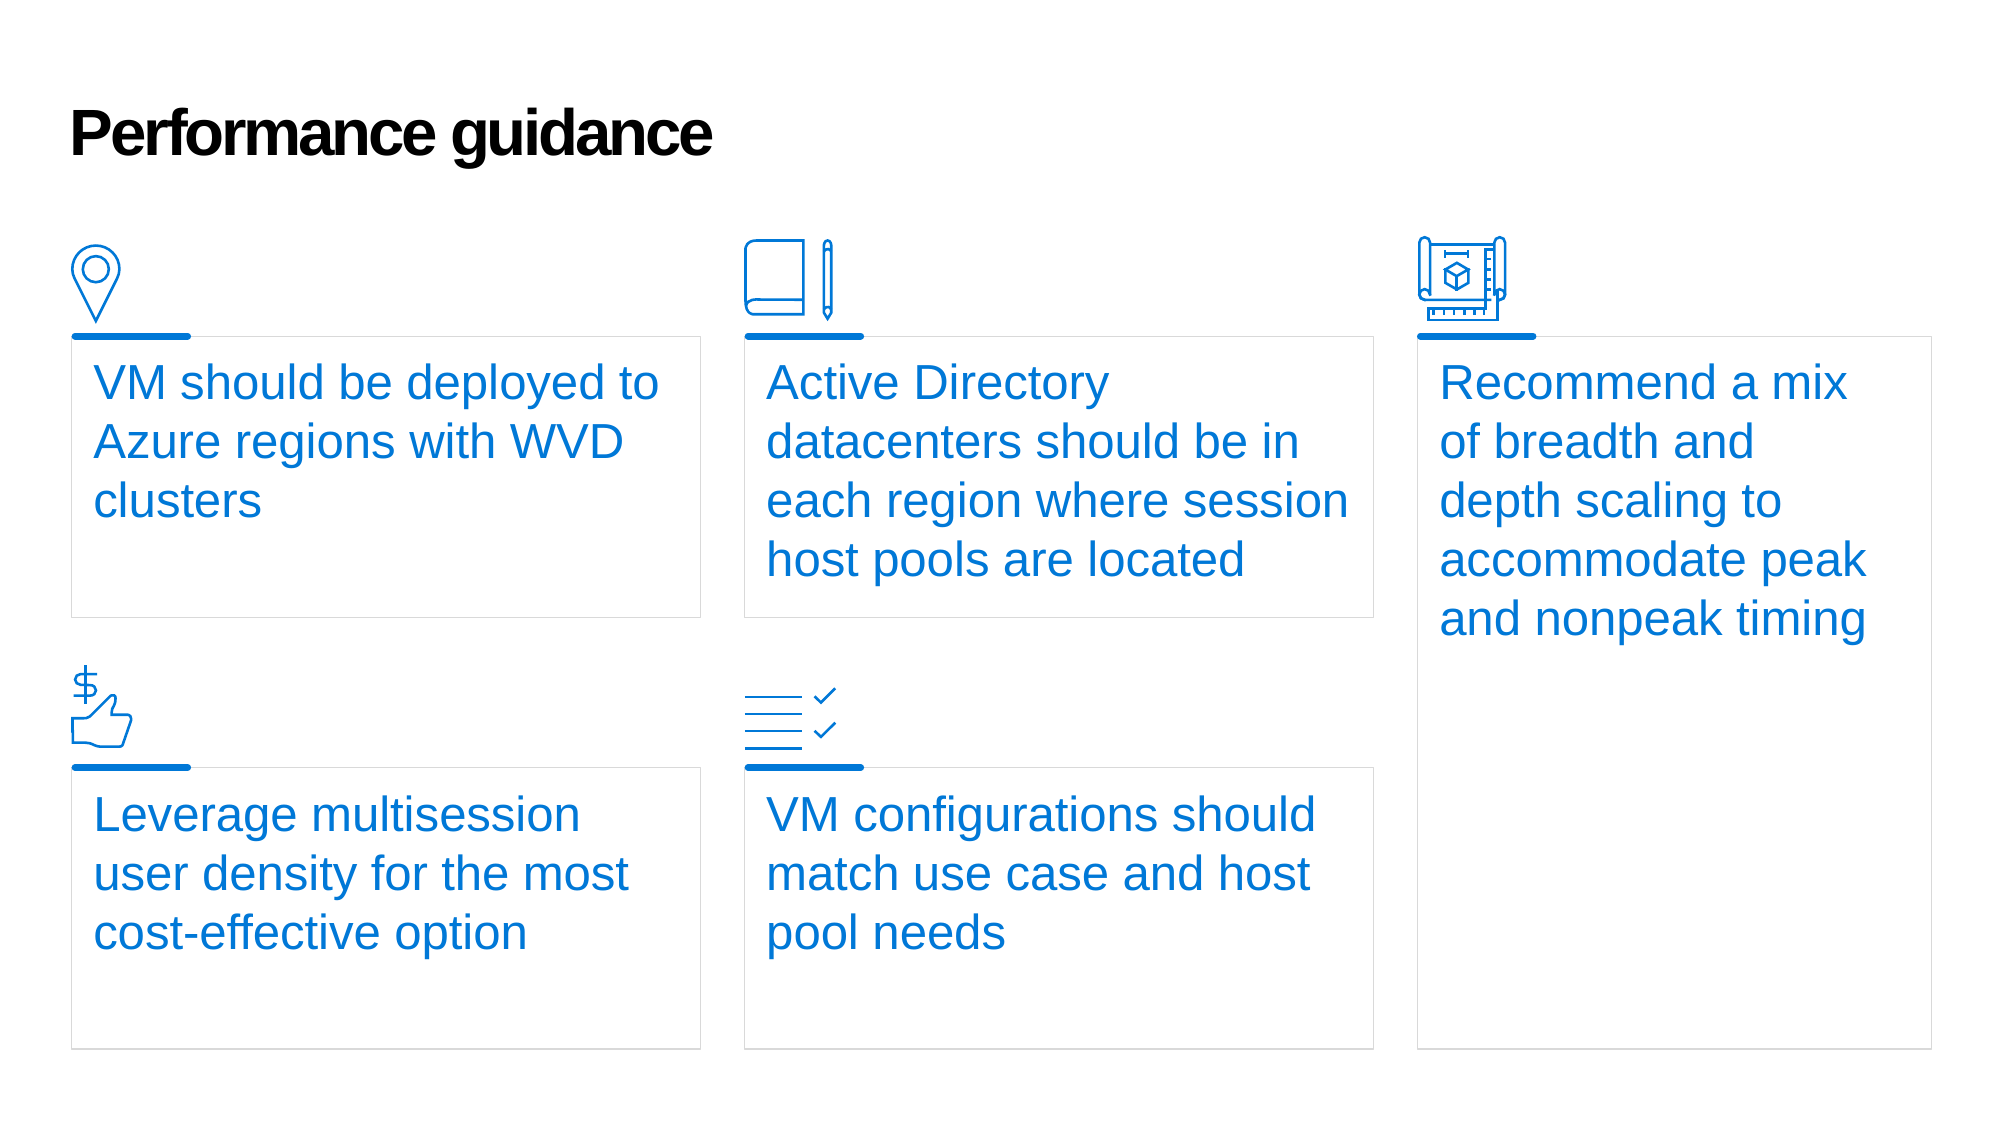

# Performance guidance

VM should be deployed to Azure regions with WVD clusters
Active Directory datacenters should be in each region where session host pools are located
Recommend a mix
of breadth and
depth scaling to accommodate peak and nonpeak timing

Leverage multisession
user density for the most cost-effective option
VM configurations should match use case and host pool needs